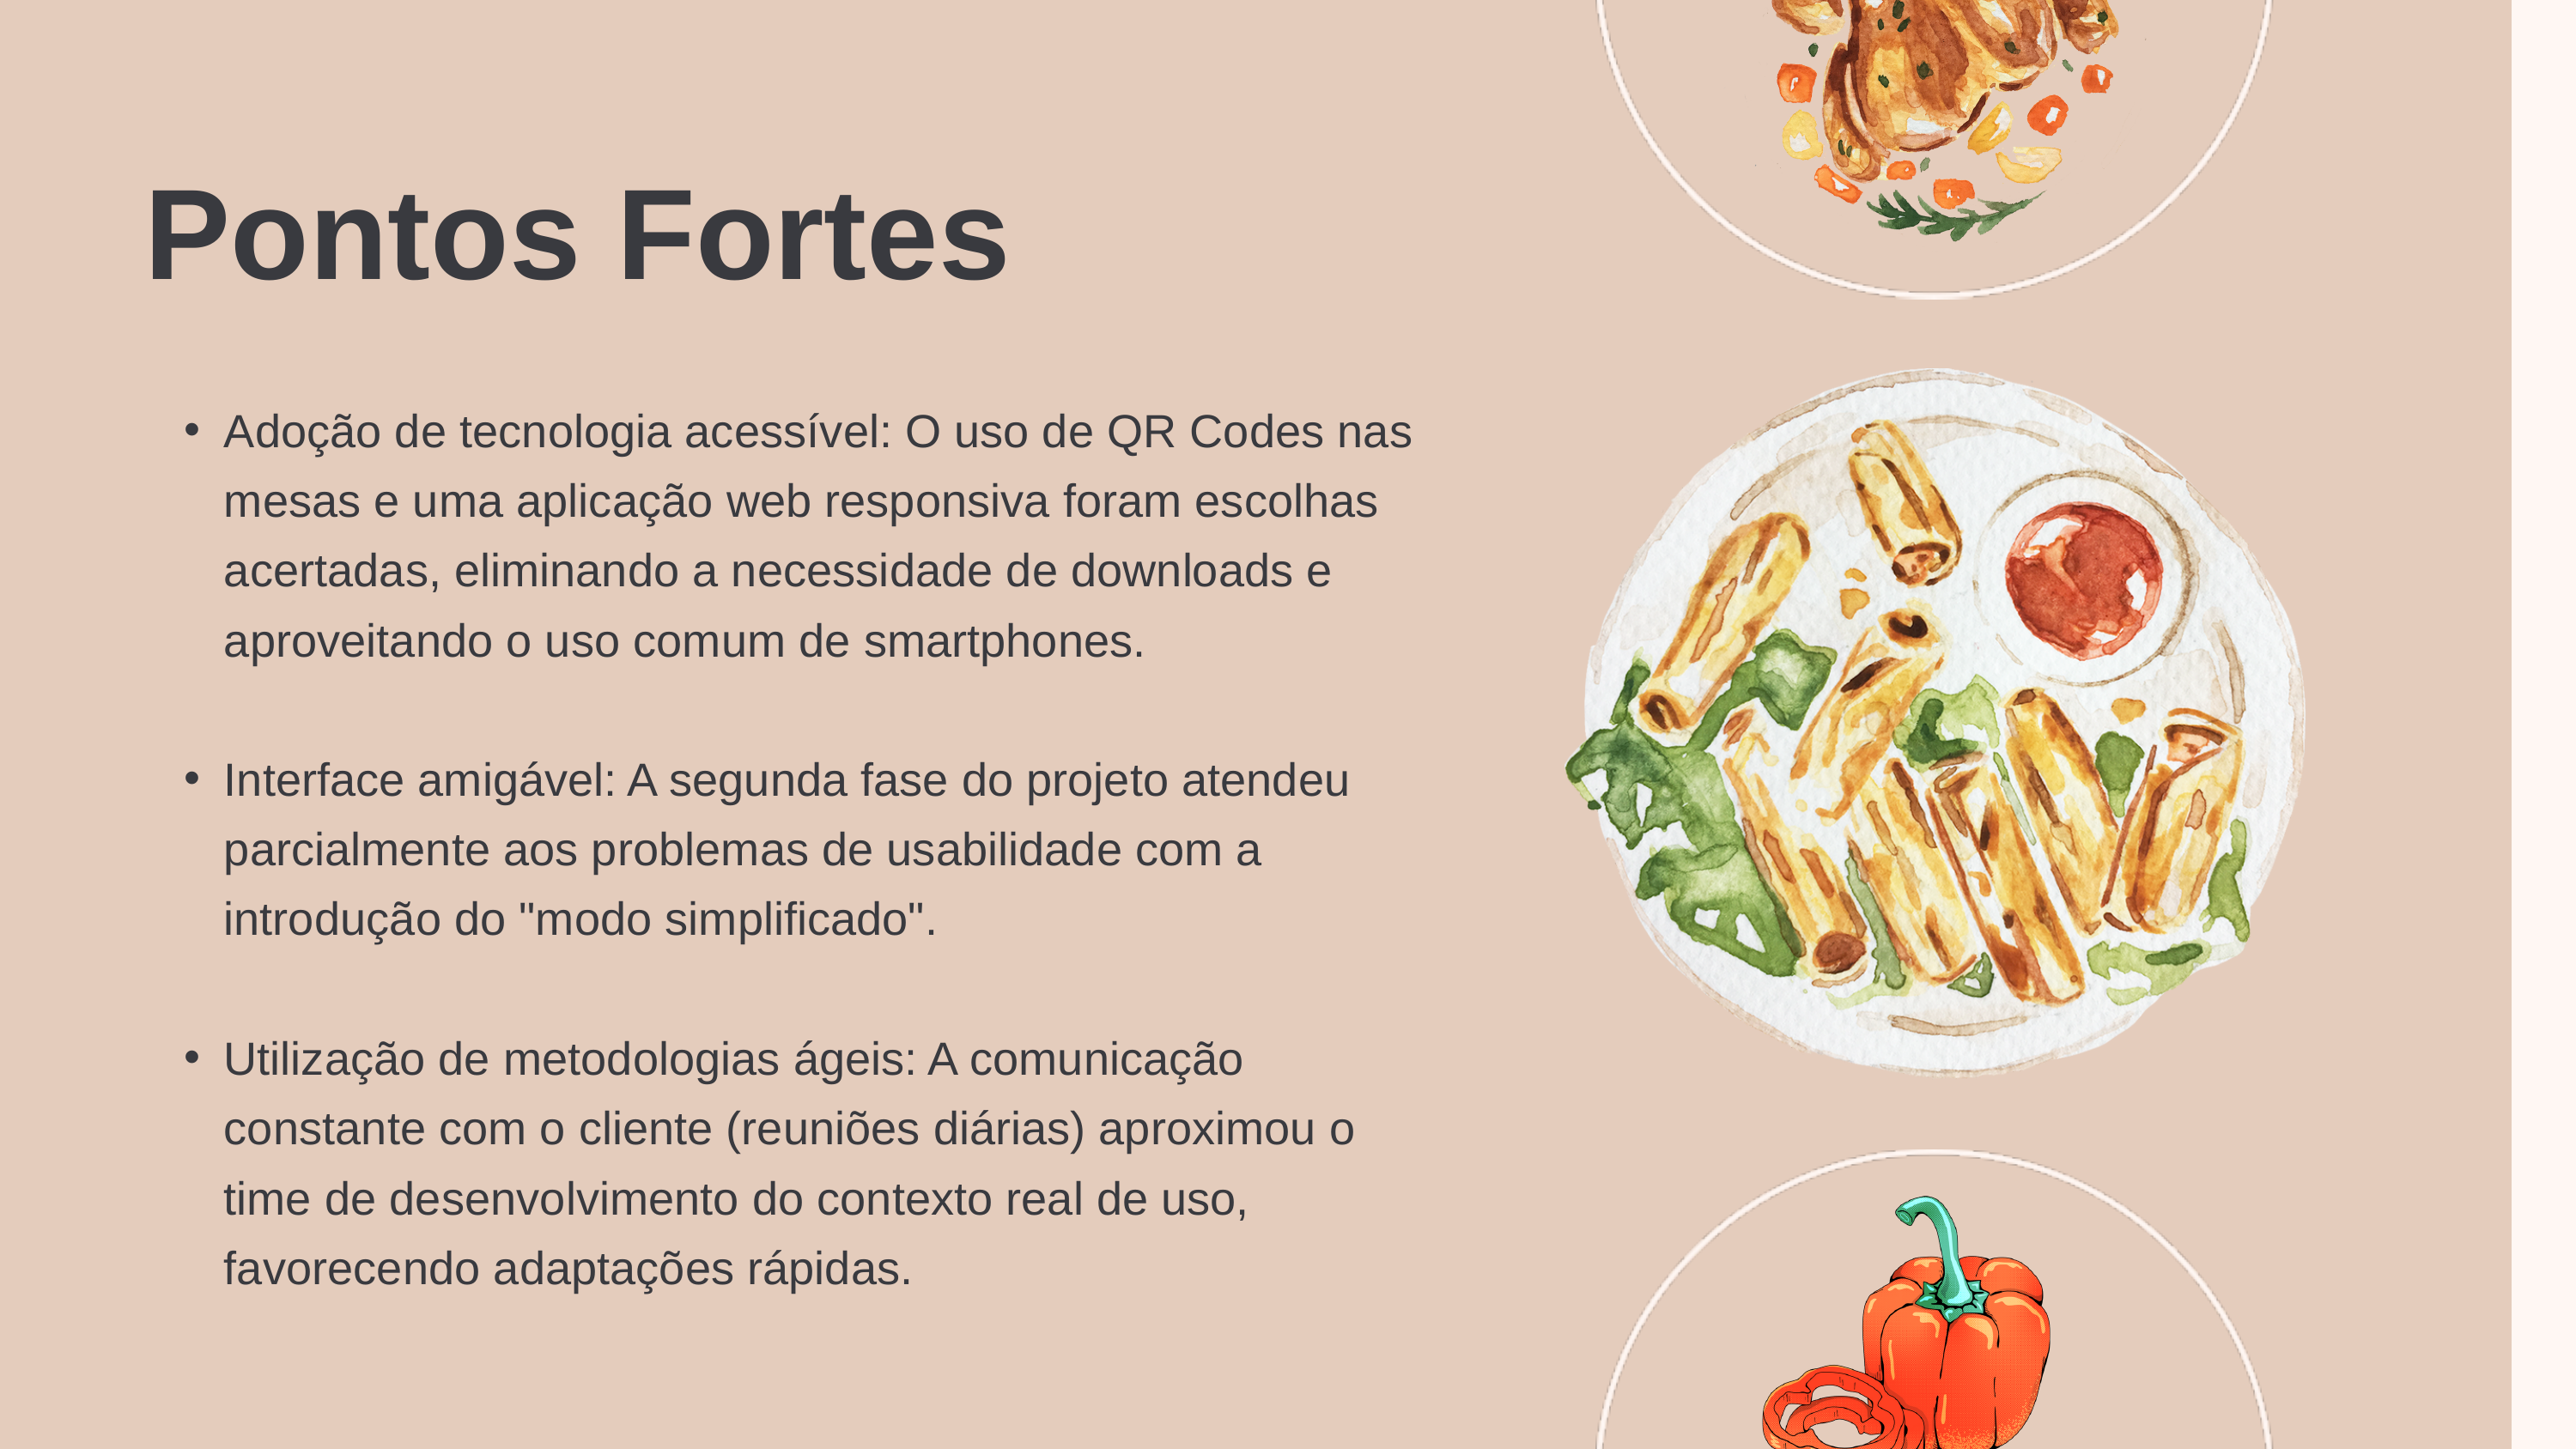

Pontos Fortes

Adoção de tecnologia acessível: O uso de QR Codes nas mesas e uma aplicação web responsiva foram escolhas acertadas, eliminando a necessidade de downloads e aproveitando o uso comum de smartphones.

Interface amigável: A segunda fase do projeto atendeu parcialmente aos problemas de usabilidade com a introdução do "modo simplificado".

Utilização de metodologias ágeis: A comunicação constante com o cliente (reuniões diárias) aproximou o time de desenvolvimento do contexto real de uso, favorecendo adaptações rápidas.